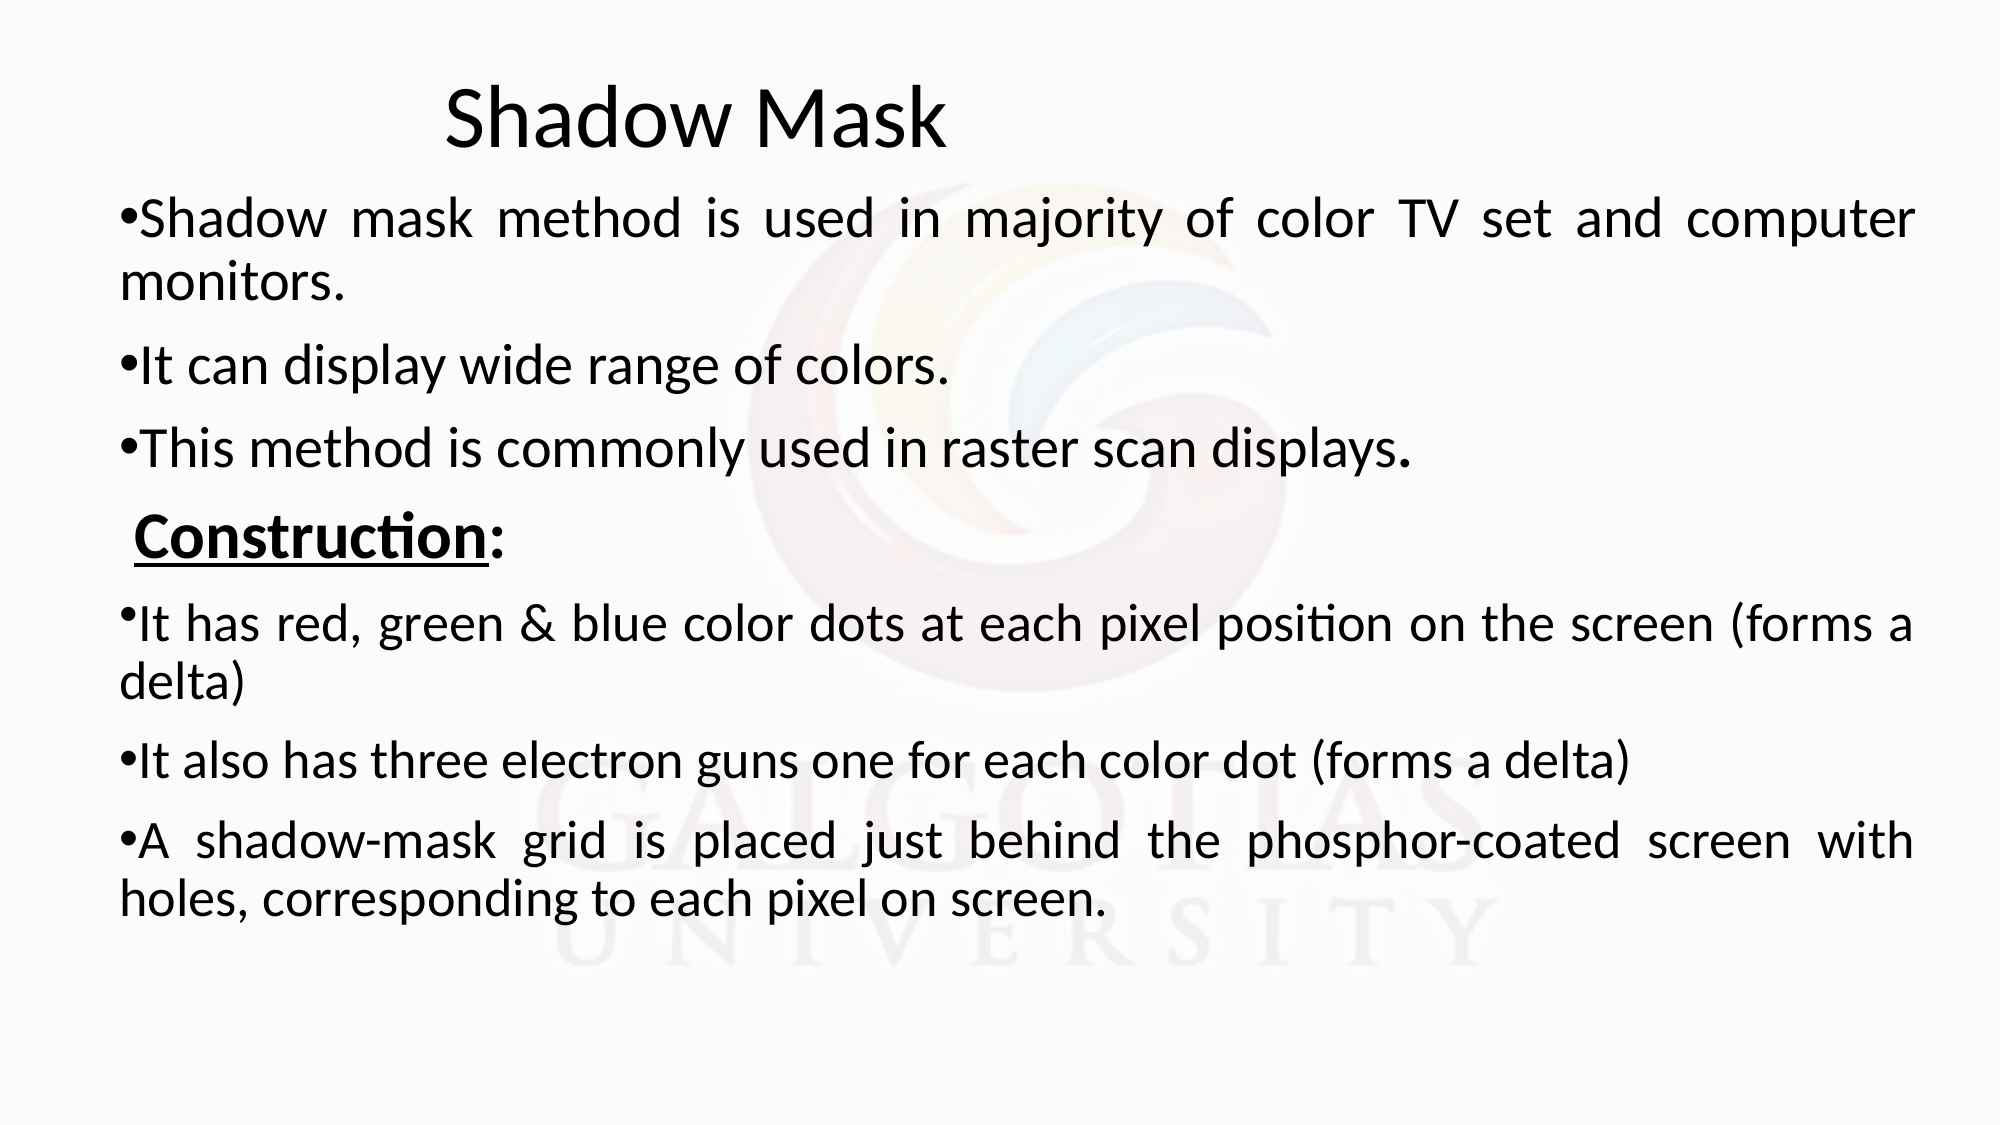

Shadow Mask
Shadow mask method is used in majority of color TV set and computer monitors.
It can display wide range of colors.
This method is commonly used in raster scan displays.
 Construction:
It has red, green & blue color dots at each pixel position on the screen (forms a delta)
It also has three electron guns one for each color dot (forms a delta)
A shadow-mask grid is placed just behind the phosphor-coated screen with holes, corresponding to each pixel on screen.